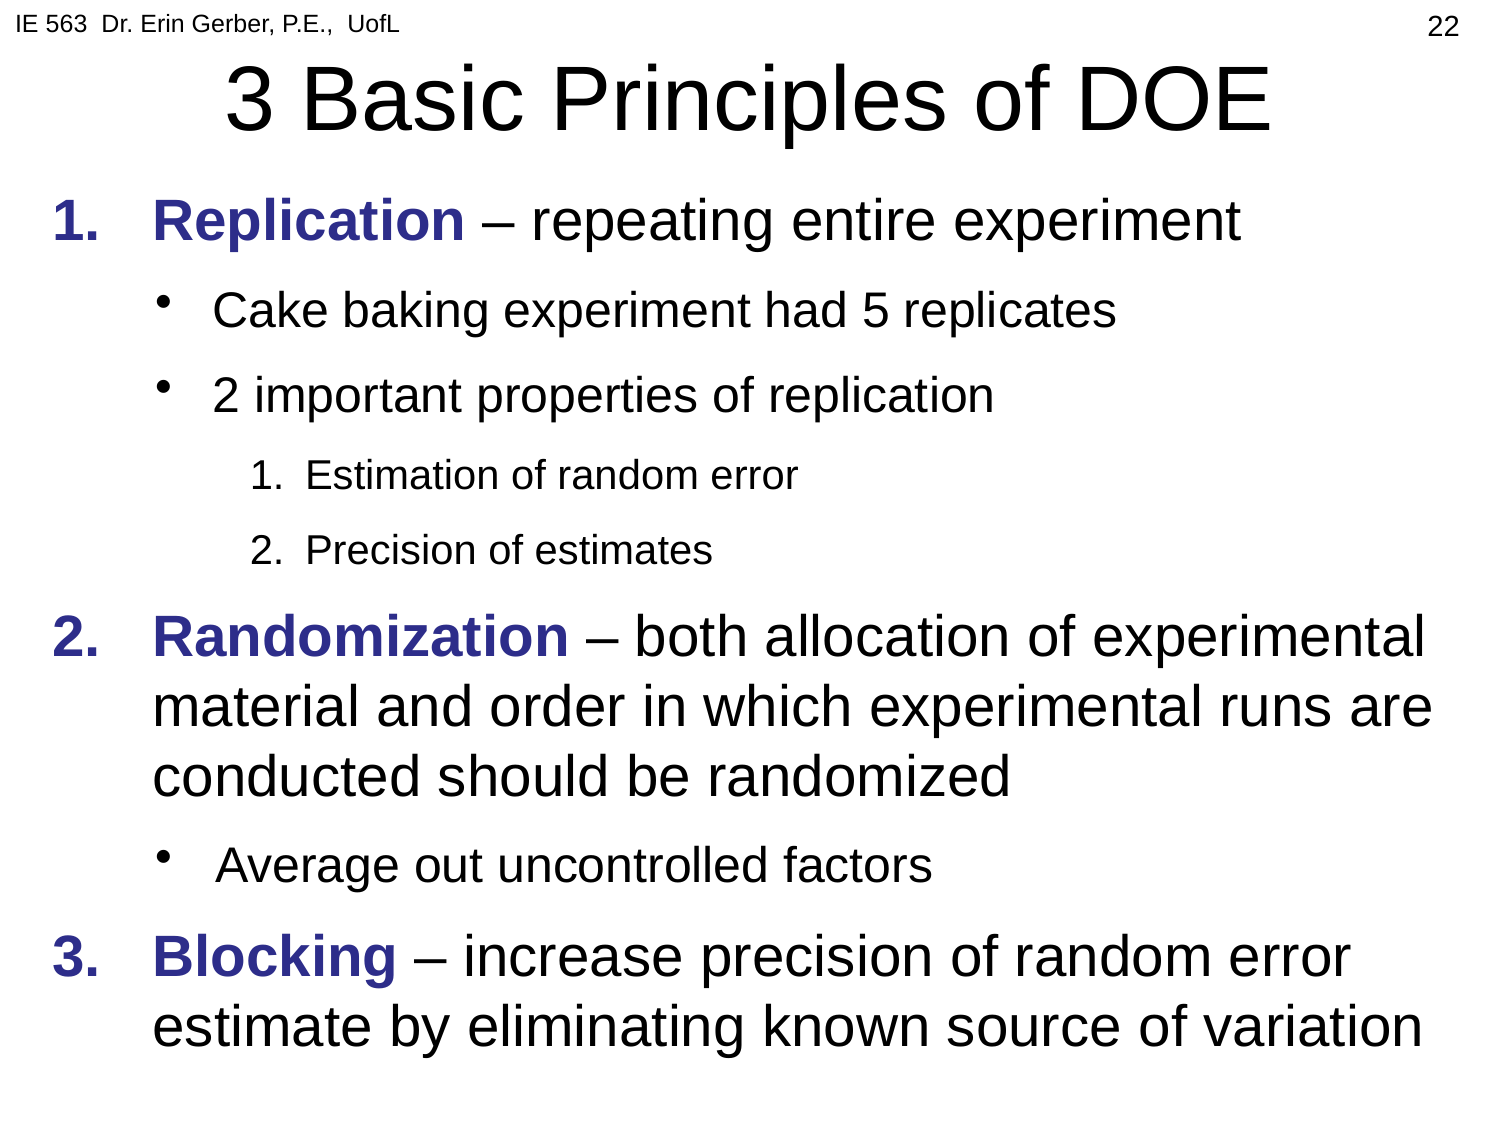

IE 563  Dr. Erin Gerber, P.E.,  UofL
# 3 Basic Principles of DOE
22
Replication – repeating entire experiment
Cake baking experiment had 5 replicates
2 important properties of replication
Estimation of random error
Precision of estimates
Randomization – both allocation of experimental material and order in which experimental runs are conducted should be randomized
Average out uncontrolled factors
Blocking – increase precision of random error estimate by eliminating known source of variation